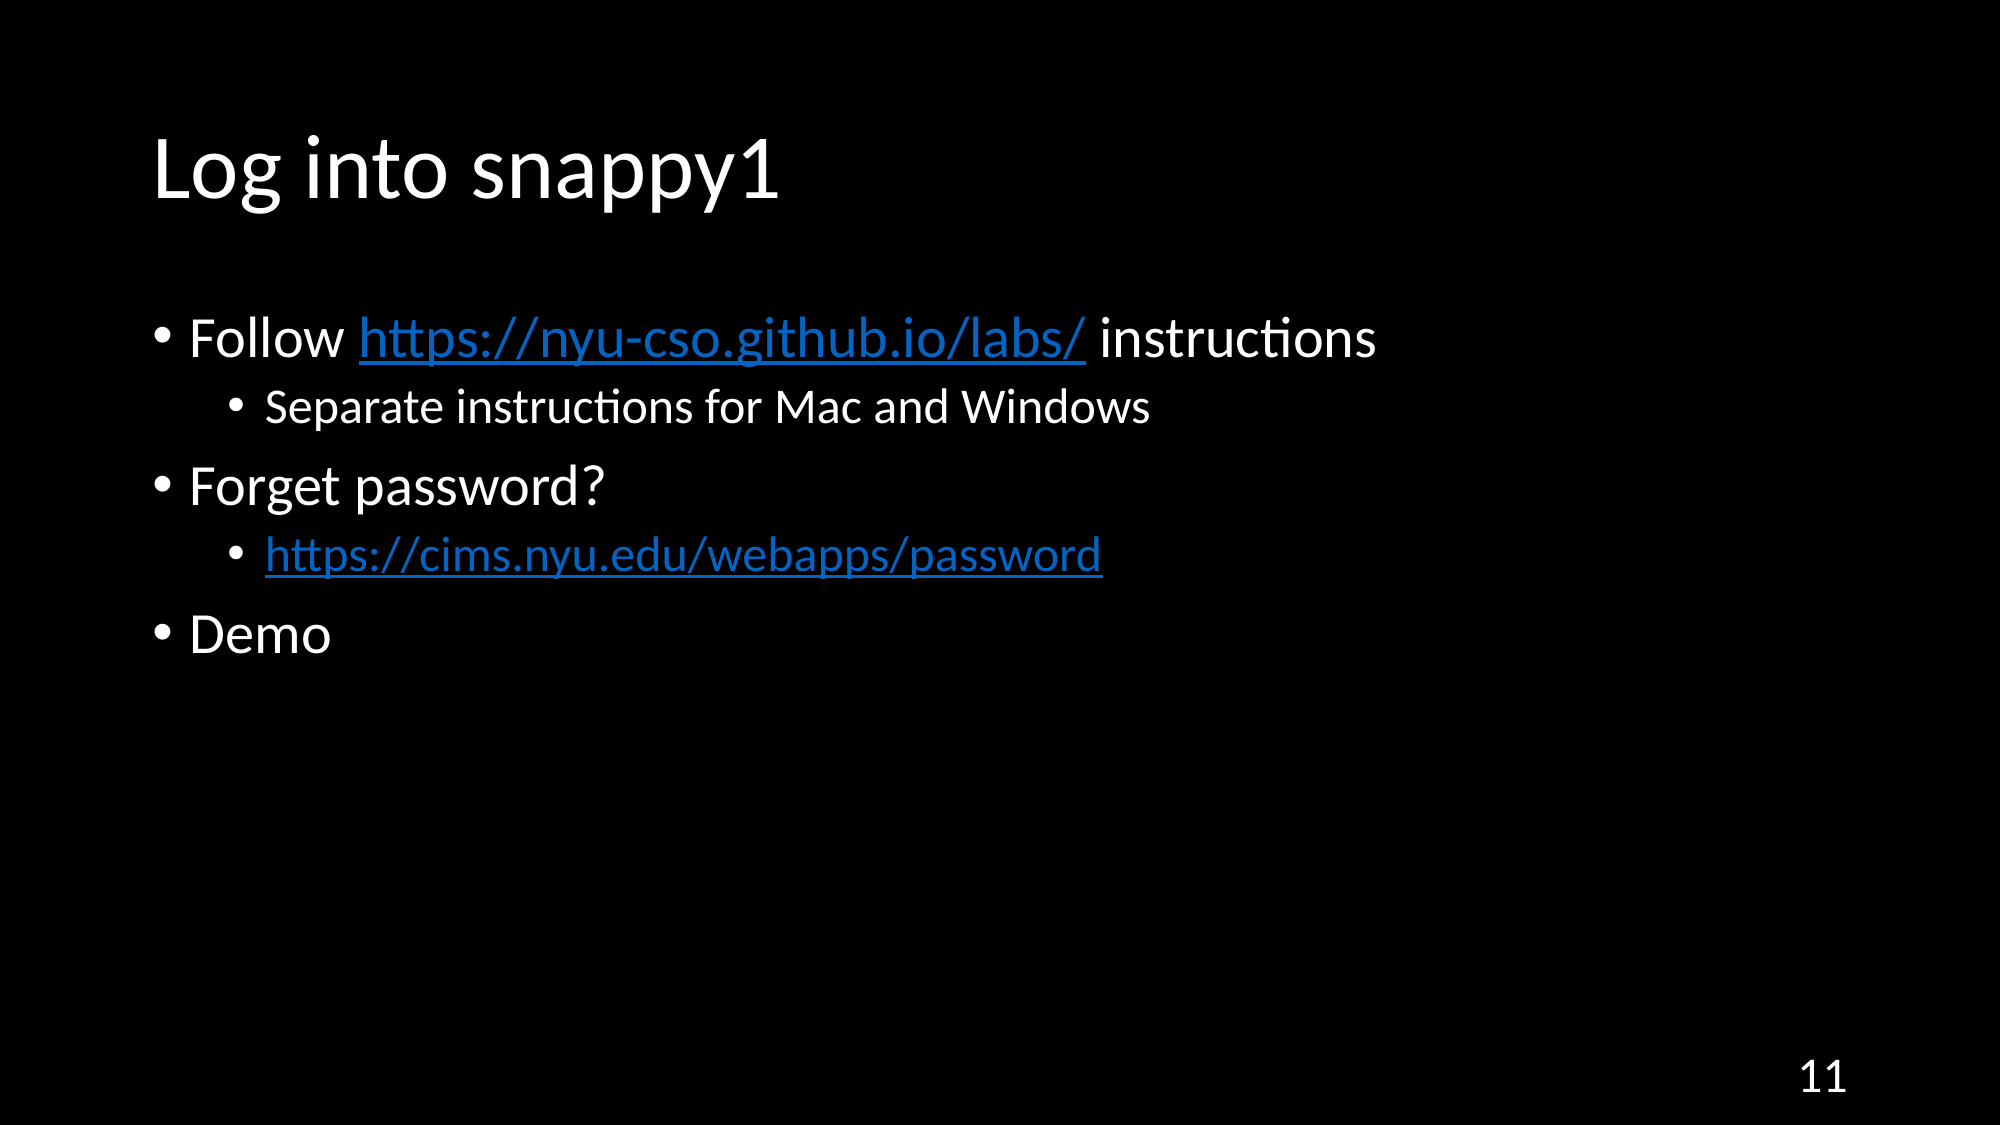

# Log into snappy1
Follow https://nyu-cso.github.io/labs/ instructions
Separate instructions for Mac and Windows
Forget password?
https://cims.nyu.edu/webapps/password
Demo
11